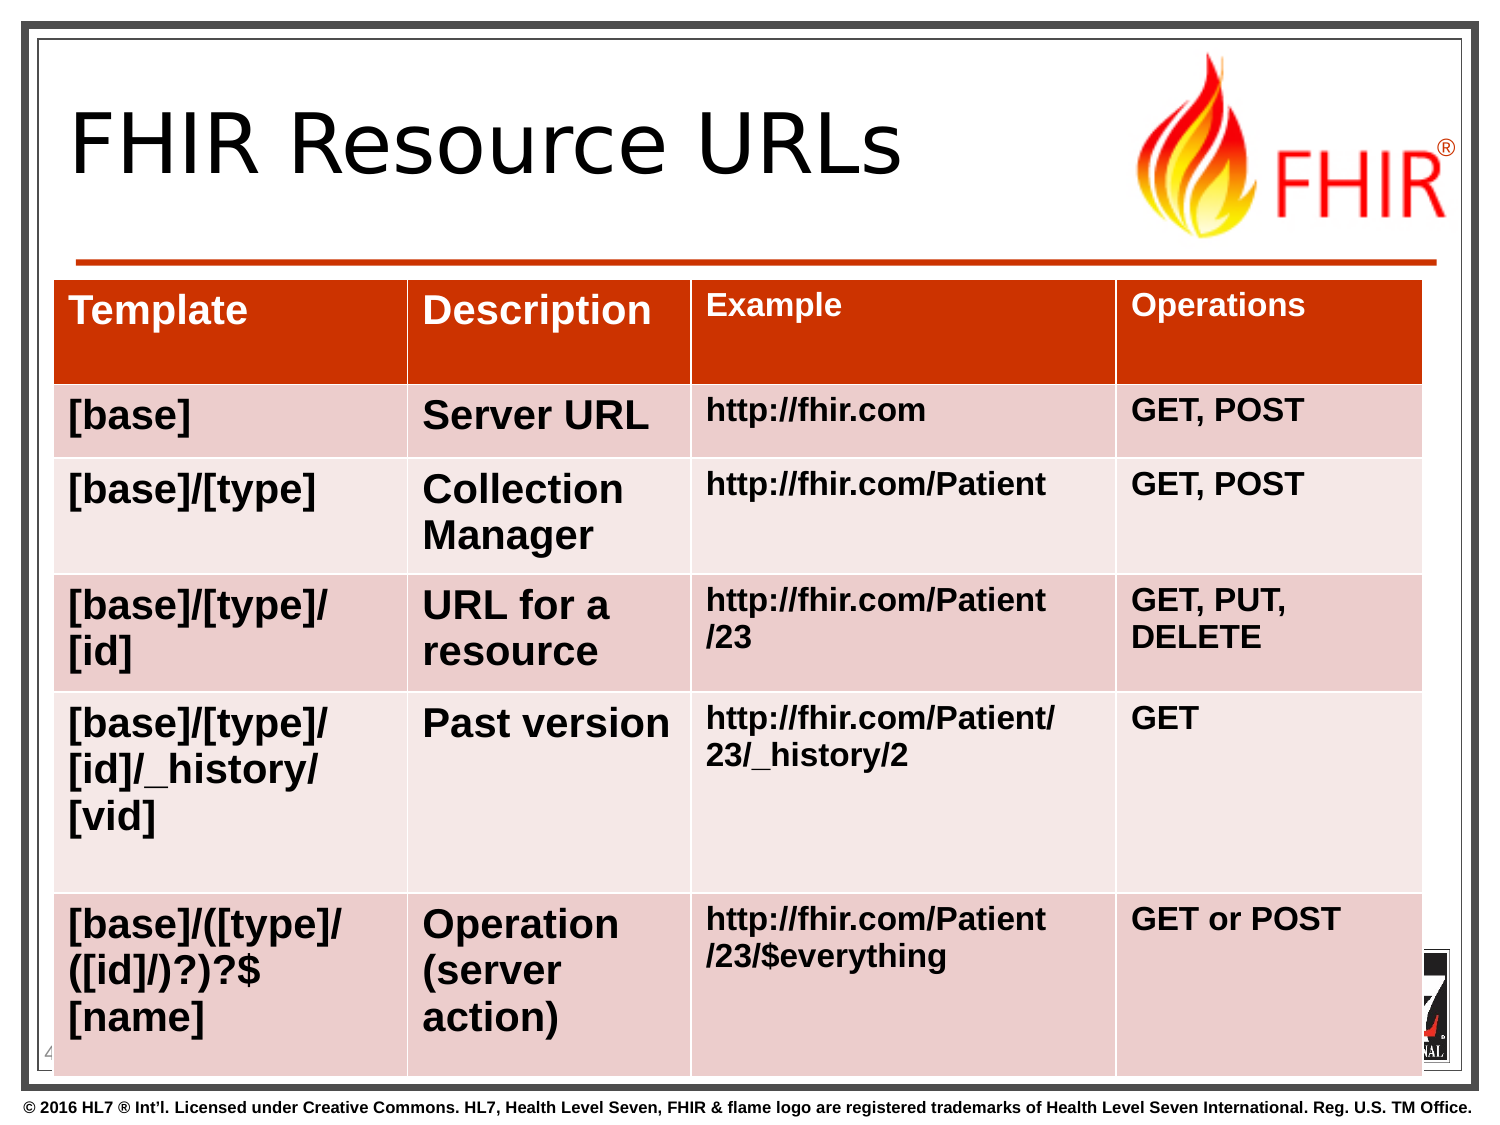

# FHIR Resource URLs
| Template | Description | Example | Operations |
| --- | --- | --- | --- |
| [base] | Server URL | http://fhir.com | GET, POST |
| [base]/[type] | Collection Manager | http://fhir.com/Patient | GET, POST |
| [base]/[type]/[id] | URL for a resource | http://fhir.com/Patient /23 | GET, PUT, DELETE |
| [base]/[type]/[id]/\_history/[vid] | Past version | http://fhir.com/Patient/23/\_history/2 | GET |
| [base]/([type]/([id]/)?)?$[name] | Operation (server action) | http://fhir.com/Patient /23/$everything | GET or POST |
41